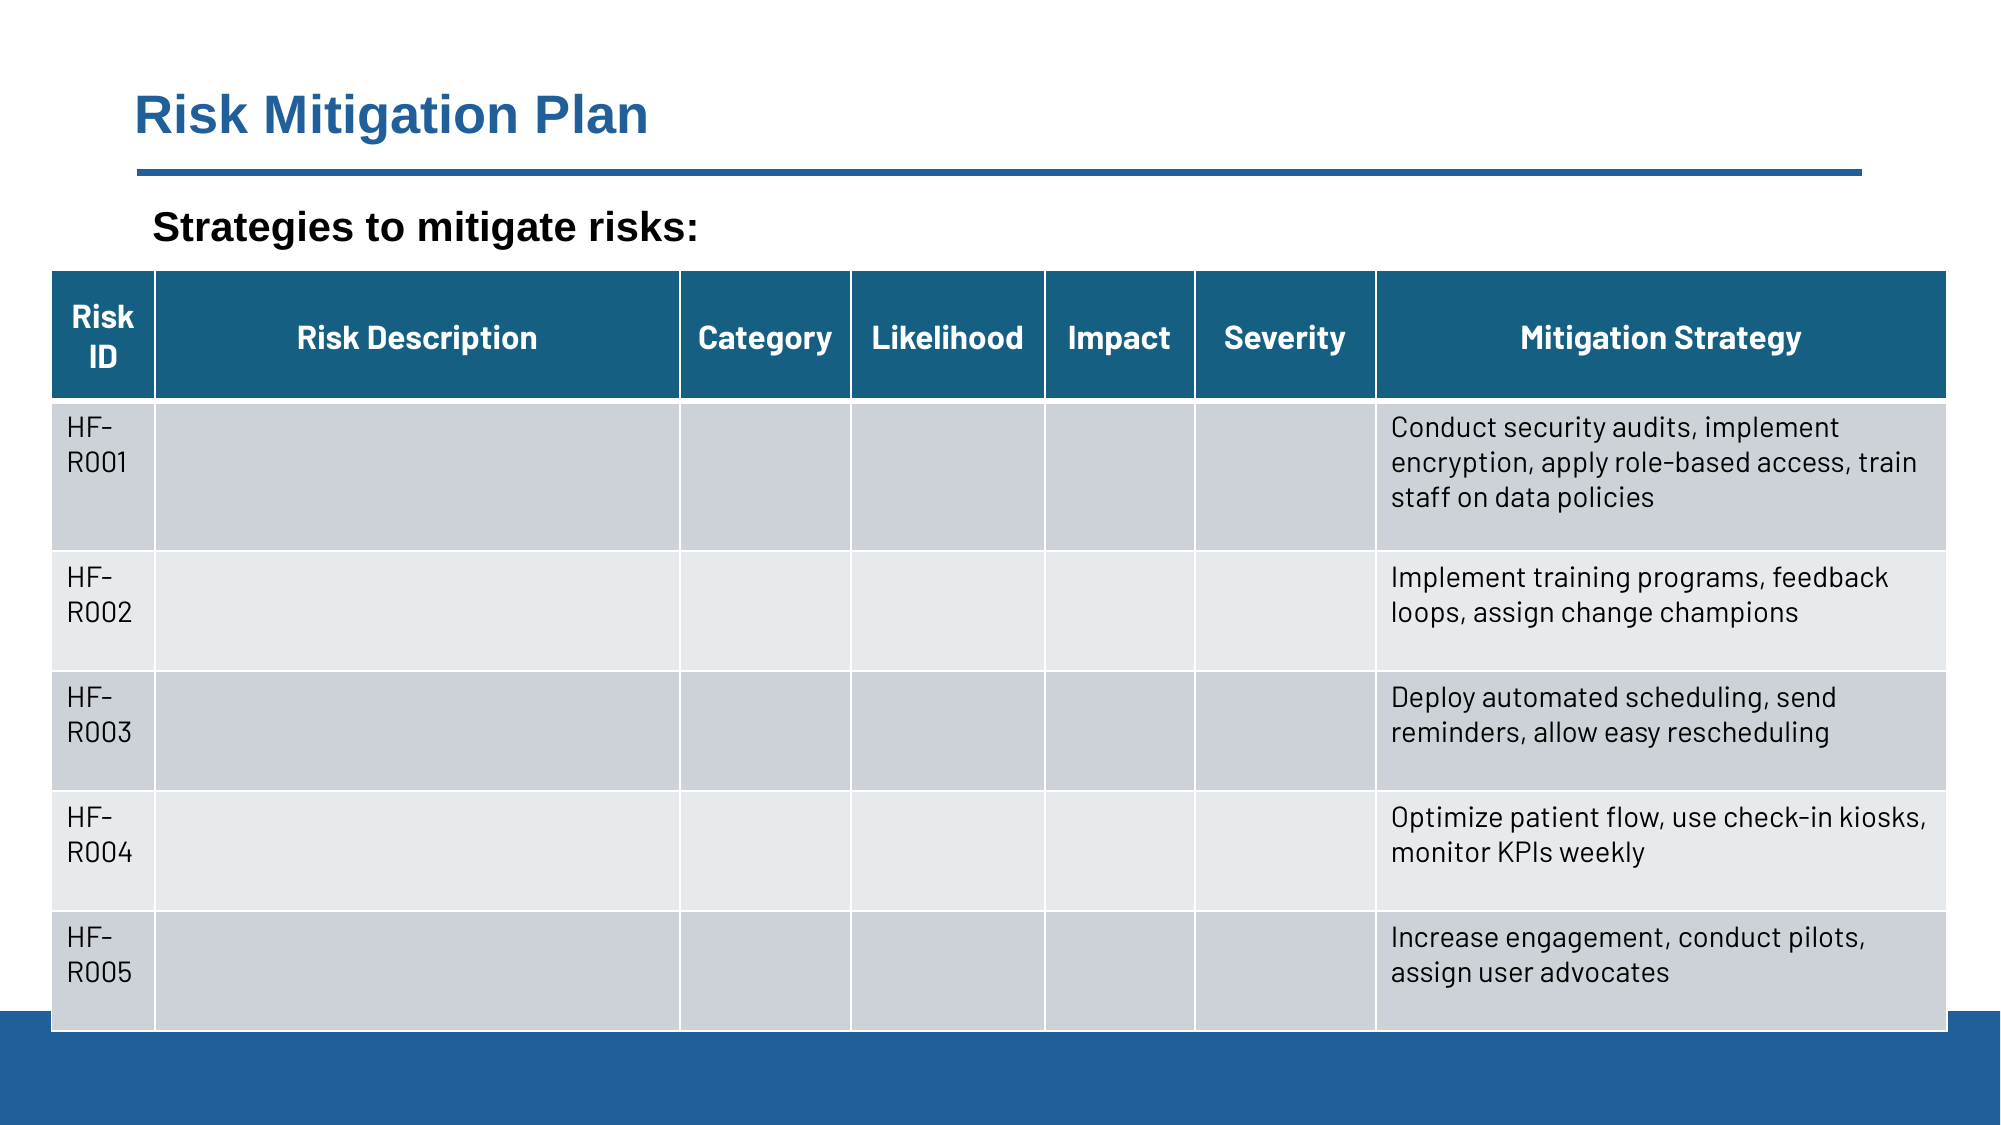

# Risk Mitigation Plan
Strategies to mitigate risks:

| Risk ID | Risk Description | Category | Likelihood | Impact | Severity | Mitigation Strategy |
| --- | --- | --- | --- | --- | --- | --- |
| HF-R001 |  |  |  |  |  | Conduct security audits, implement encryption, apply role-based access, train staff on data policies |
| HF-R002 |  |  |  |  |  | Implement training programs, feedback loops, assign change champions |
| HF-R003 |  |  |  |  |  | Deploy automated scheduling, send reminders, allow easy rescheduling |
| HF-R004 |  |  |  |  |  | Optimize patient flow, use check-in kiosks, monitor KPIs weekly |
| HF-R005 |  |  |  |  |  | Increase engagement, conduct pilots, assign user advocates |